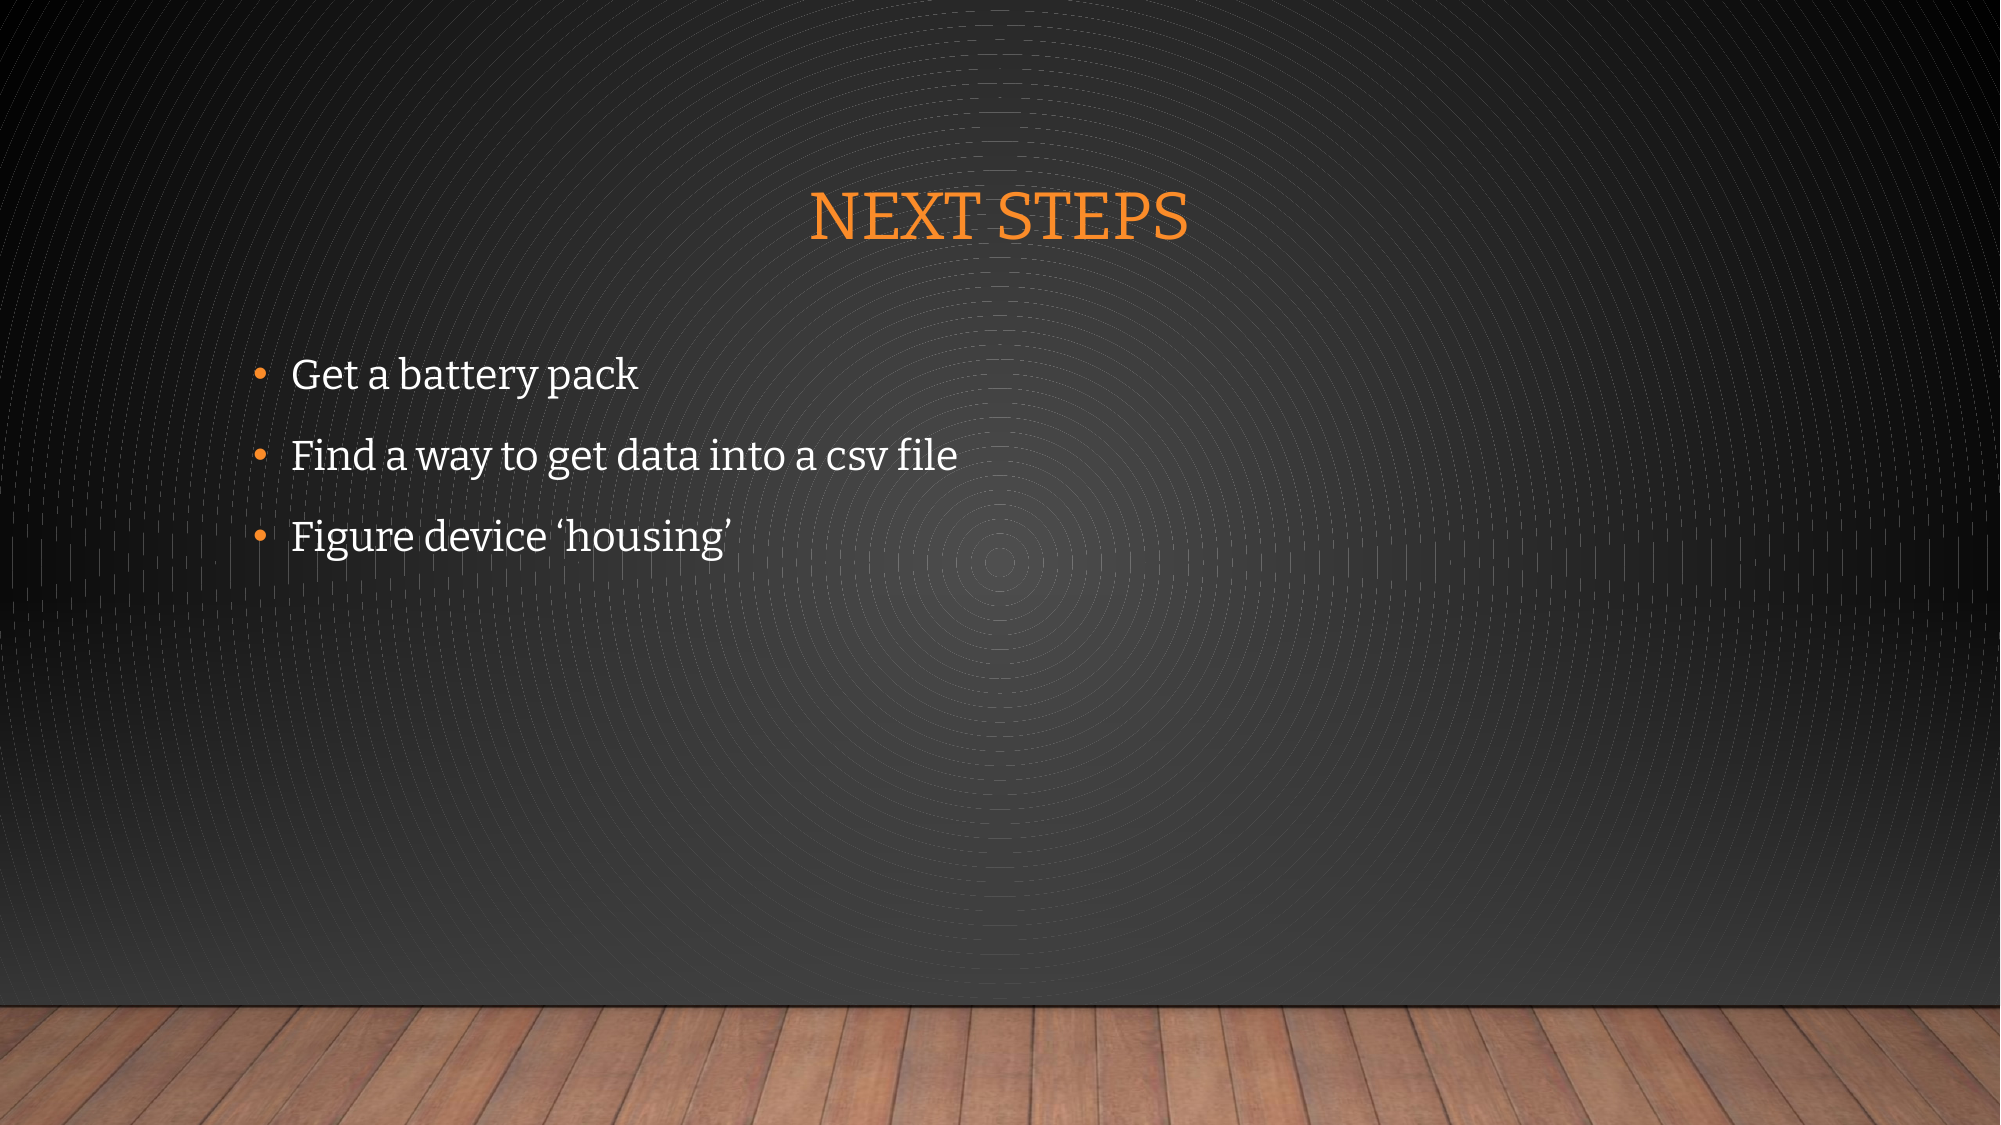

# Next Steps
Get a battery pack
Find a way to get data into a csv file
Figure device ‘housing’